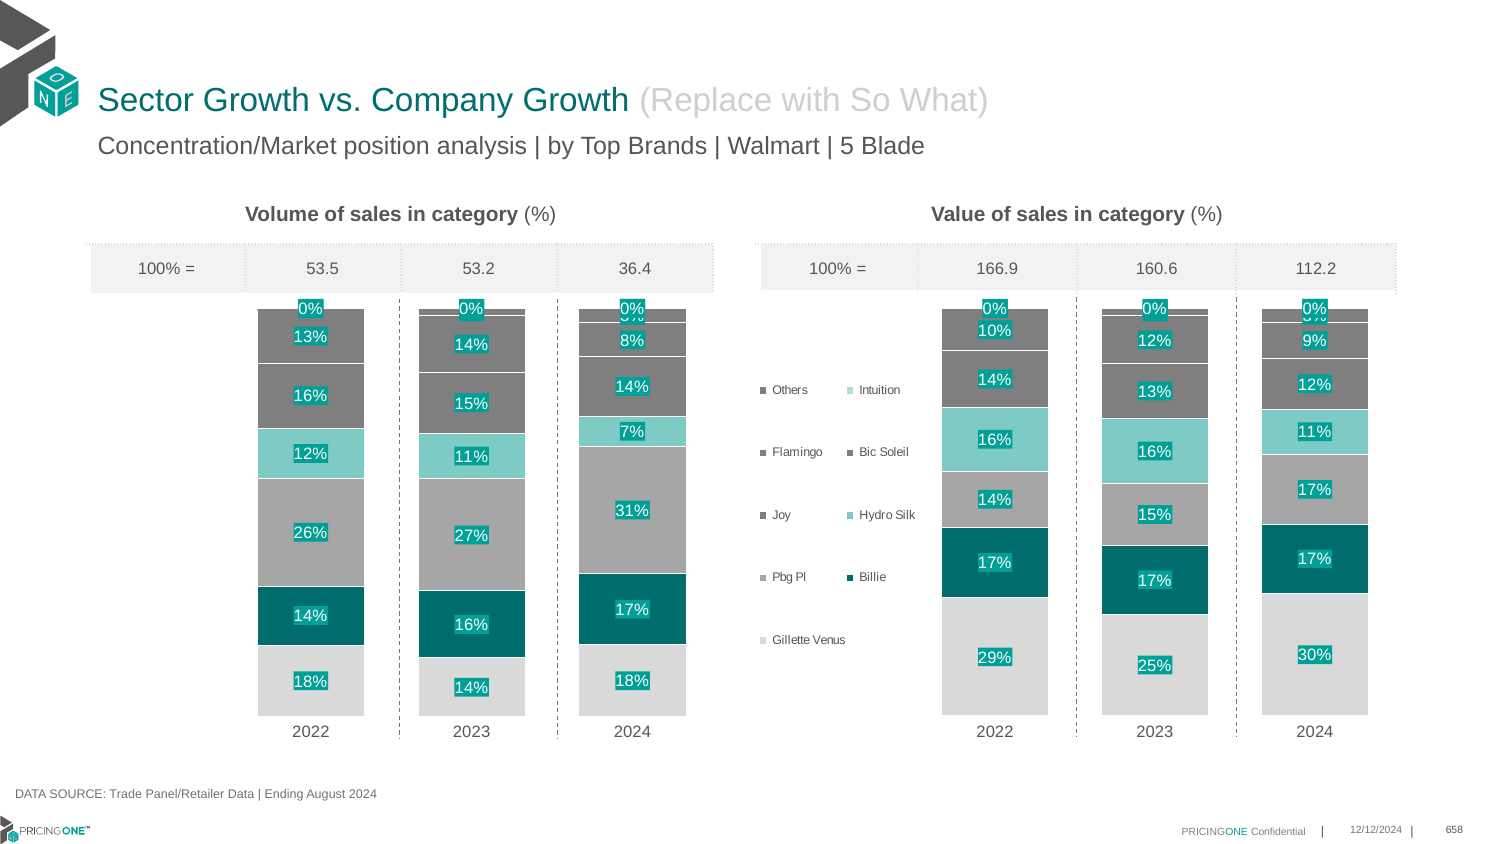

# Sector Growth vs. Company Growth (Replace with So What)
Concentration/Market position analysis | by Top Brands | Walmart | 5 Blade
| Volume of sales in category (%) |  |  |  |
| --- | --- | --- | --- |
| 100% = | 53.5 | 53.2 | 36.4 |
| Value of sales in category (%) |  |  |  |
| --- | --- | --- | --- |
| 100% = | 166.9 | 160.6 | 112.2 |

### Chart

| Category | Gillette Venus | Billie | Pbg Pl | Hydro Silk | Joy | Bic Soleil | Flamingo | Intuition | Others |
|---|---|---|---|---|---|---|---|---|---|
| 2022 | 0.1752280694066391 | 0.14433193584148019 | 0.2629797195486722 | 0.1233044613238923 | 0.15940281742045068 | 0.13266401242049908 | 0.0006794960923085701 | 2.7108054087036448e-06 | 0.0014067771406491851 |
| 2023 | 0.14339806115341122 | 0.16396717788400614 | 0.2743663056021794 | 0.11197534717699381 | 0.1484956799698709 | 0.1396812656420582 | 0.016863961120998132 | 1.3163055297826066e-06 | 0.0012508851449524112 |
| 2024 | 0.1756403156058379 | 0.17448695703953576 | 0.31137423804780273 | 0.07408362212158869 | 0.1447959391407248 | 0.08395836219567918 | 0.03484635930140617 | 1.0162475460368379e-06 | 0.0008131902998787205 |

### Chart

| Category | Gillette Venus | Billie | Pbg Pl | Hydro Silk | Joy | Bic Soleil | Flamingo | Intuition | Others |
|---|---|---|---|---|---|---|---|---|---|
| 2022 | 0.289579639250443 | 0.17311852454358248 | 0.13644550285926674 | 0.15807186781317287 | 0.13737856797923415 | 0.103742325489818 | 0.0007651192689302009 | 1.4257066823674912e-06 | 0.000897027088870252 |
| 2023 | 0.2492455425357568 | 0.16917834400459206 | 0.15069074283288675 | 0.16090604277404552 | 0.13315160300692774 | 0.11780430476382153 | 0.01807013451103854 | 5.851318288627094e-07 | 0.0009527004391022213 |
| 2024 | 0.30014330953933976 | 0.16964173844586328 | 0.17113350752391562 | 0.1111104261195502 | 0.12475792873376308 | 0.08803336036397141 | 0.03456839509280598 | 4.899867379298627e-07 | 0.0006108441940527085 |
DATA SOURCE: Trade Panel/Retailer Data | Ending August 2024

12/12/2024
658